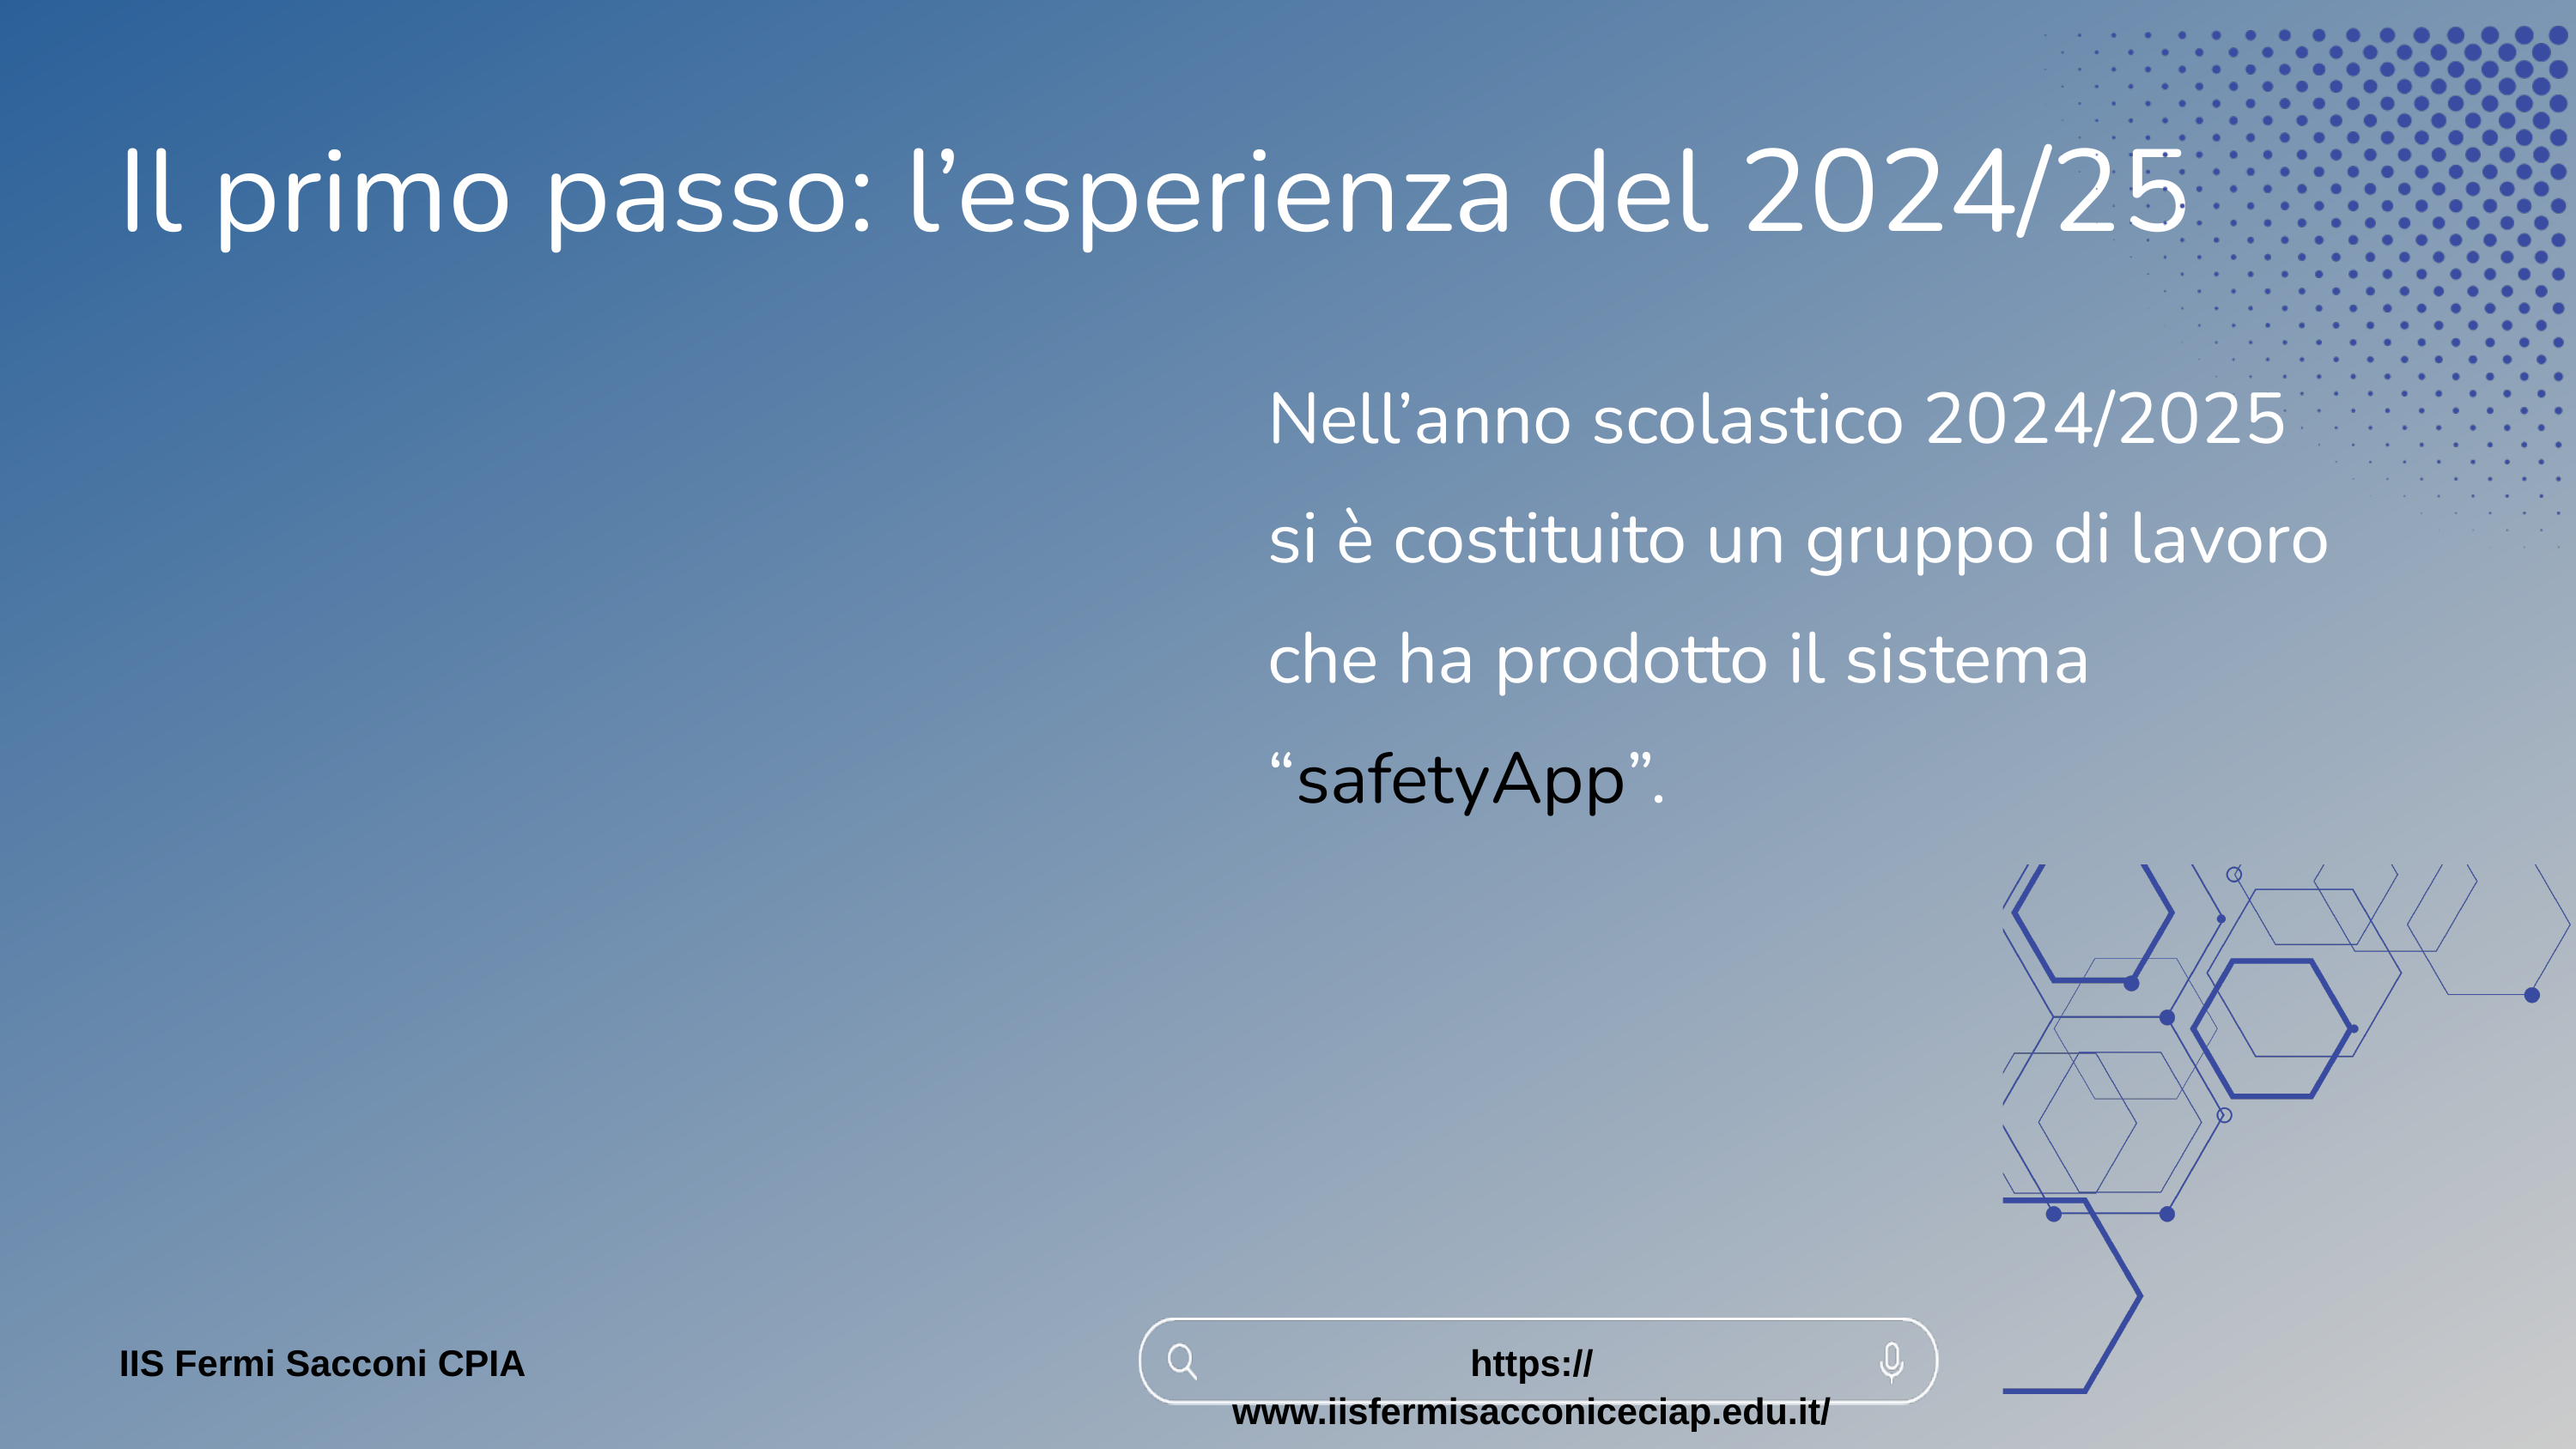

Il primo passo: l’esperienza del 2024/25

Nell’anno scolastico 2024/2025 si è costituito un gruppo di lavoro che ha prodotto il sistema “safetyApp”.

IIS Fermi Sacconi CPIA
https://www.iisfermisacconiceciap.edu.it/